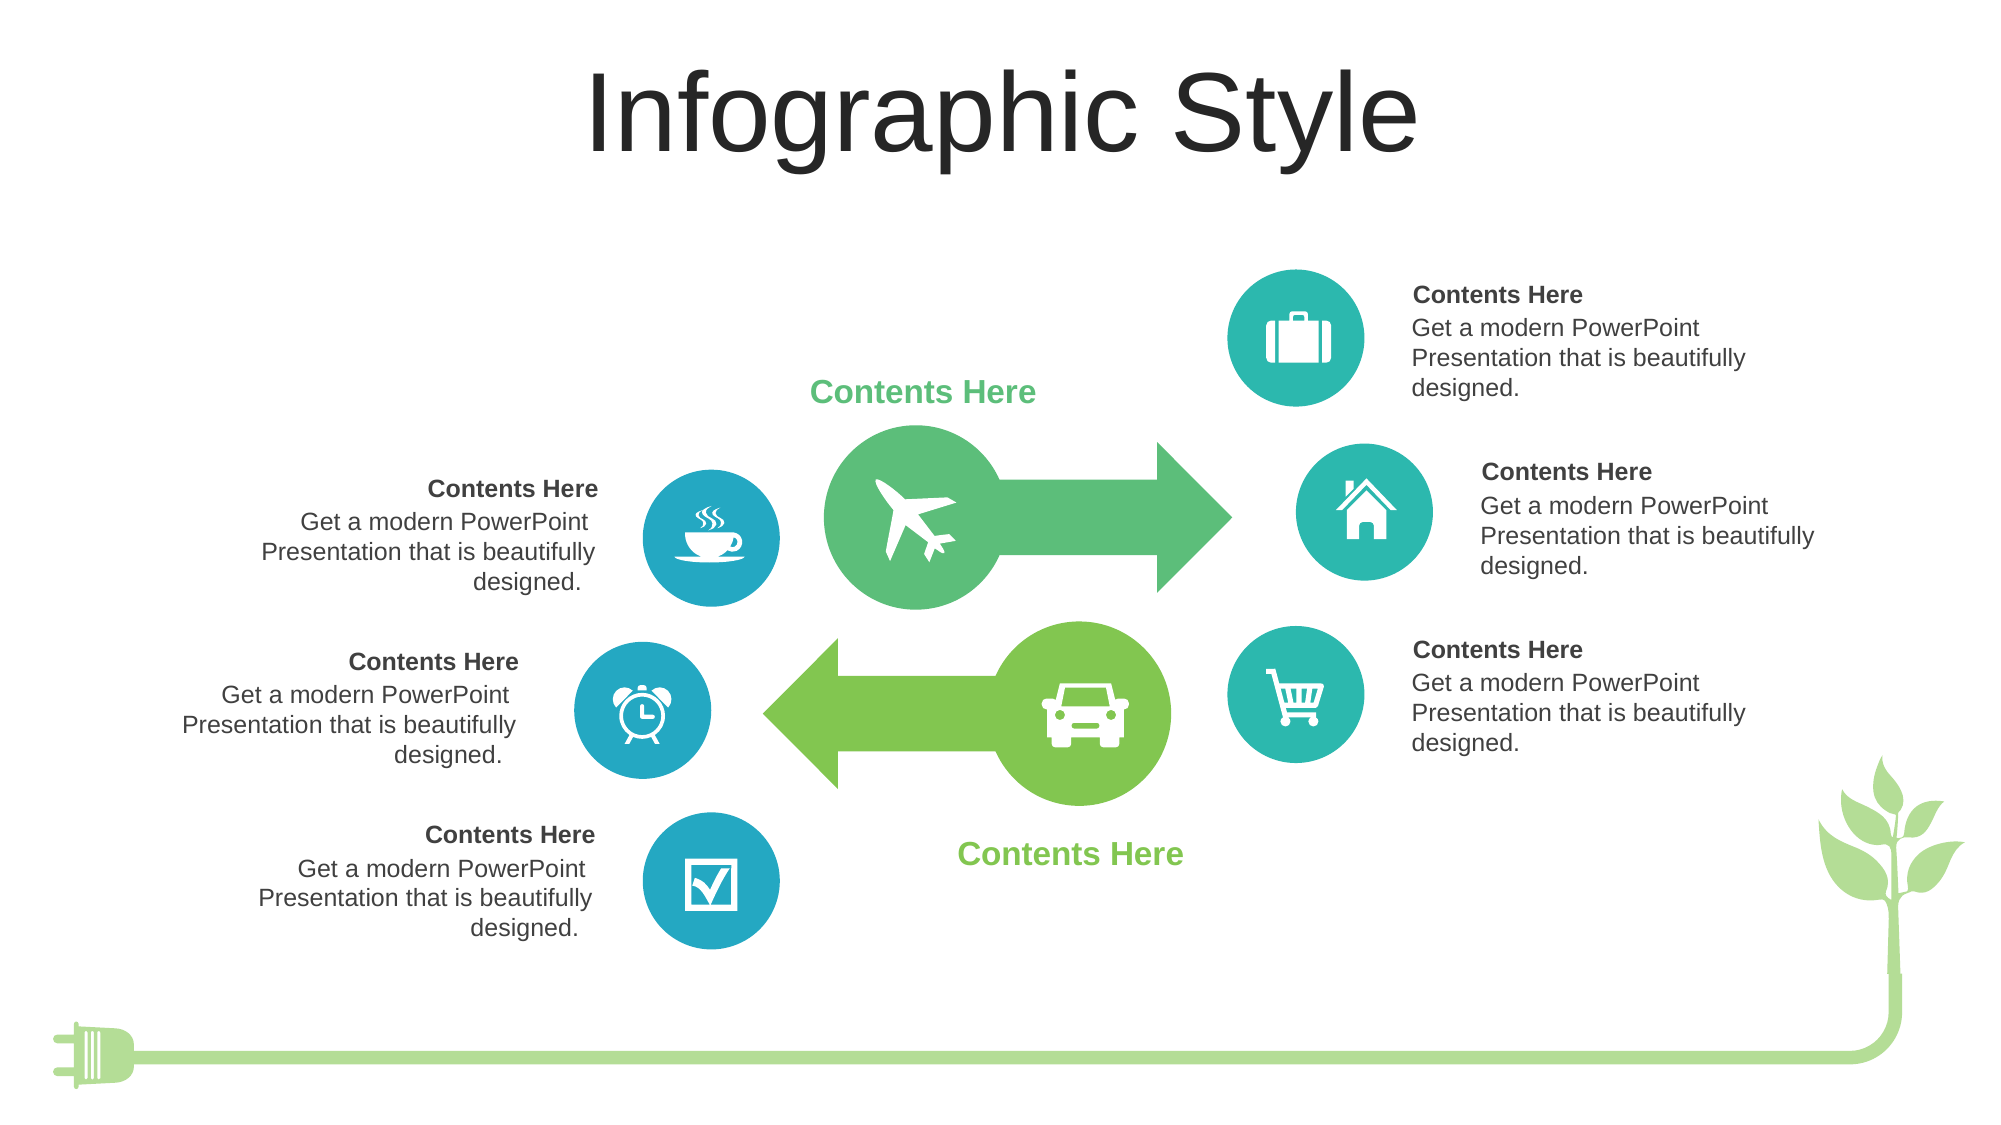

Infographic Style

Contents Here
Get a modern PowerPoint  Presentation that is beautifully designed.

Contents Here

Contents Here
Get a modern PowerPoint  Presentation that is beautifully designed.
Contents Here
Get a modern PowerPoint  Presentation that is beautifully designed.

Contents Here
Get a modern PowerPoint  Presentation that is beautifully designed.
Contents Here
Get a modern PowerPoint  Presentation that is beautifully designed.

Contents Here
Get a modern PowerPoint  Presentation that is beautifully designed.
Contents Here